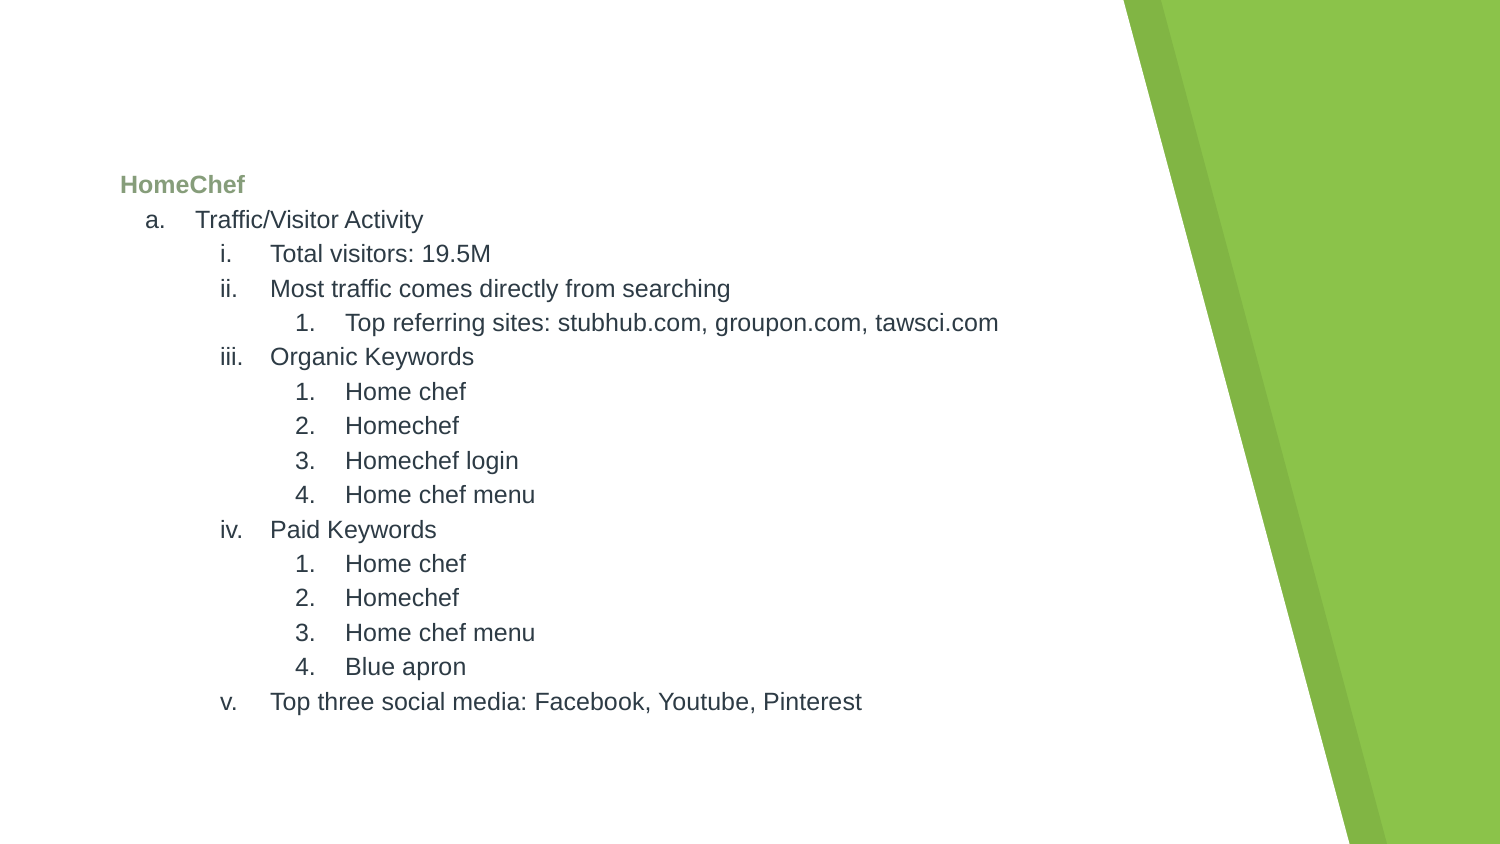

HomeChef
Traffic/Visitor Activity
Total visitors: 19.5M
Most traffic comes directly from searching
Top referring sites: stubhub.com, groupon.com, tawsci.com
Organic Keywords
Home chef
Homechef
Homechef login
Home chef menu
Paid Keywords
Home chef
Homechef
Home chef menu
Blue apron
Top three social media: Facebook, Youtube, Pinterest